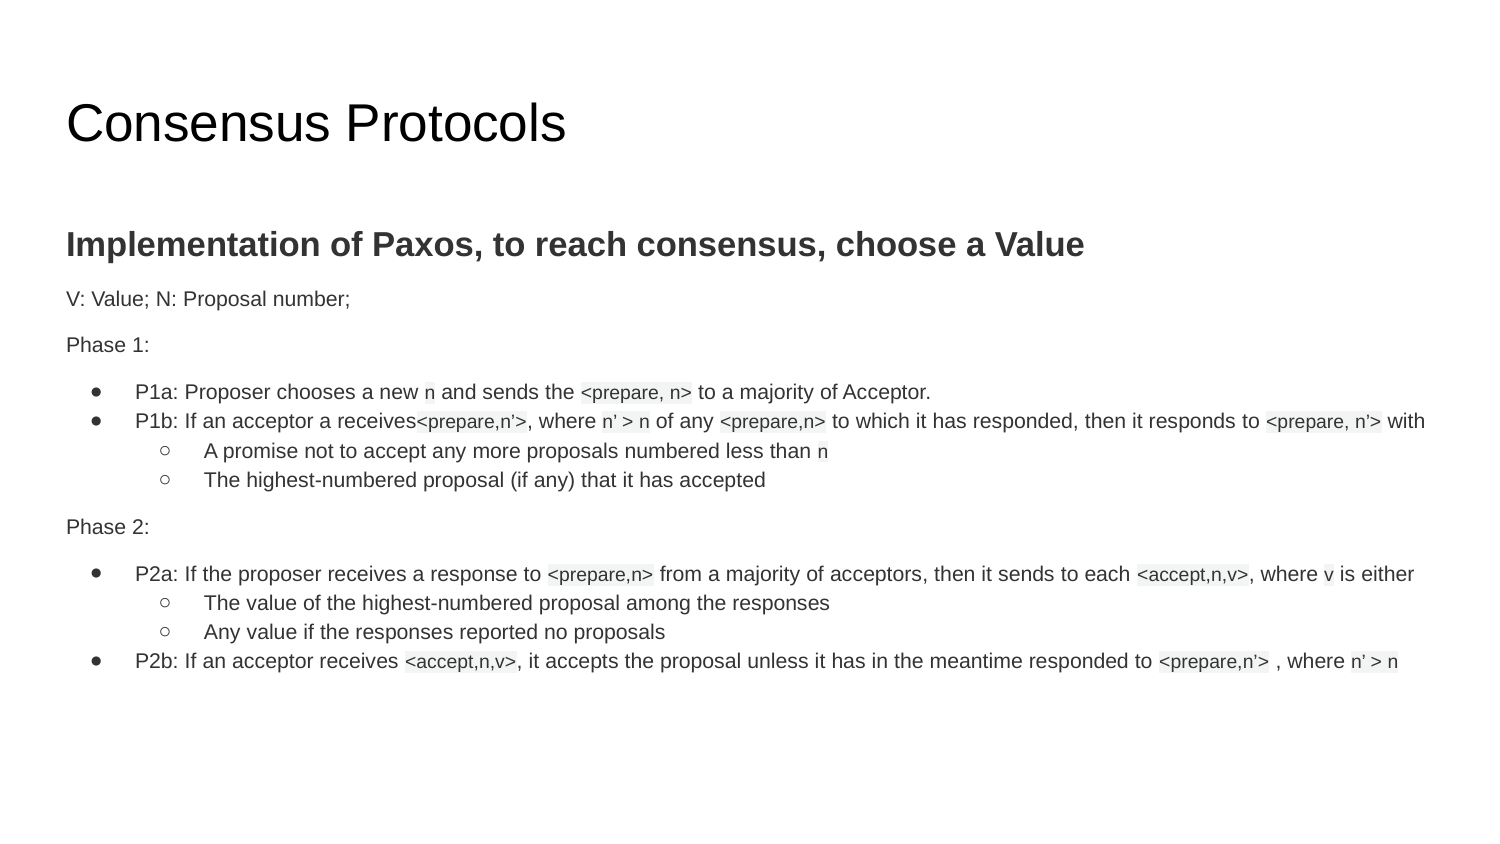

# Consensus Protocols
Implementation of Paxos, to reach consensus, choose a Value
V: Value; N: Proposal number;
Phase 1:
P1a: Proposer chooses a new n and sends the <prepare, n> to a majority of Acceptor.
P1b: If an acceptor a receives<prepare,n’>, where n’ > n of any <prepare,n> to which it has responded, then it responds to <prepare, n’> with
A promise not to accept any more proposals numbered less than n
The highest-numbered proposal (if any) that it has accepted
Phase 2:
P2a: If the proposer receives a response to <prepare,n> from a majority of acceptors, then it sends to each <accept,n,v>, where v is either
The value of the highest-numbered proposal among the responses
Any value if the responses reported no proposals
P2b: If an acceptor receives <accept,n,v>, it accepts the proposal unless it has in the meantime responded to <prepare,n’> , where n’ > n